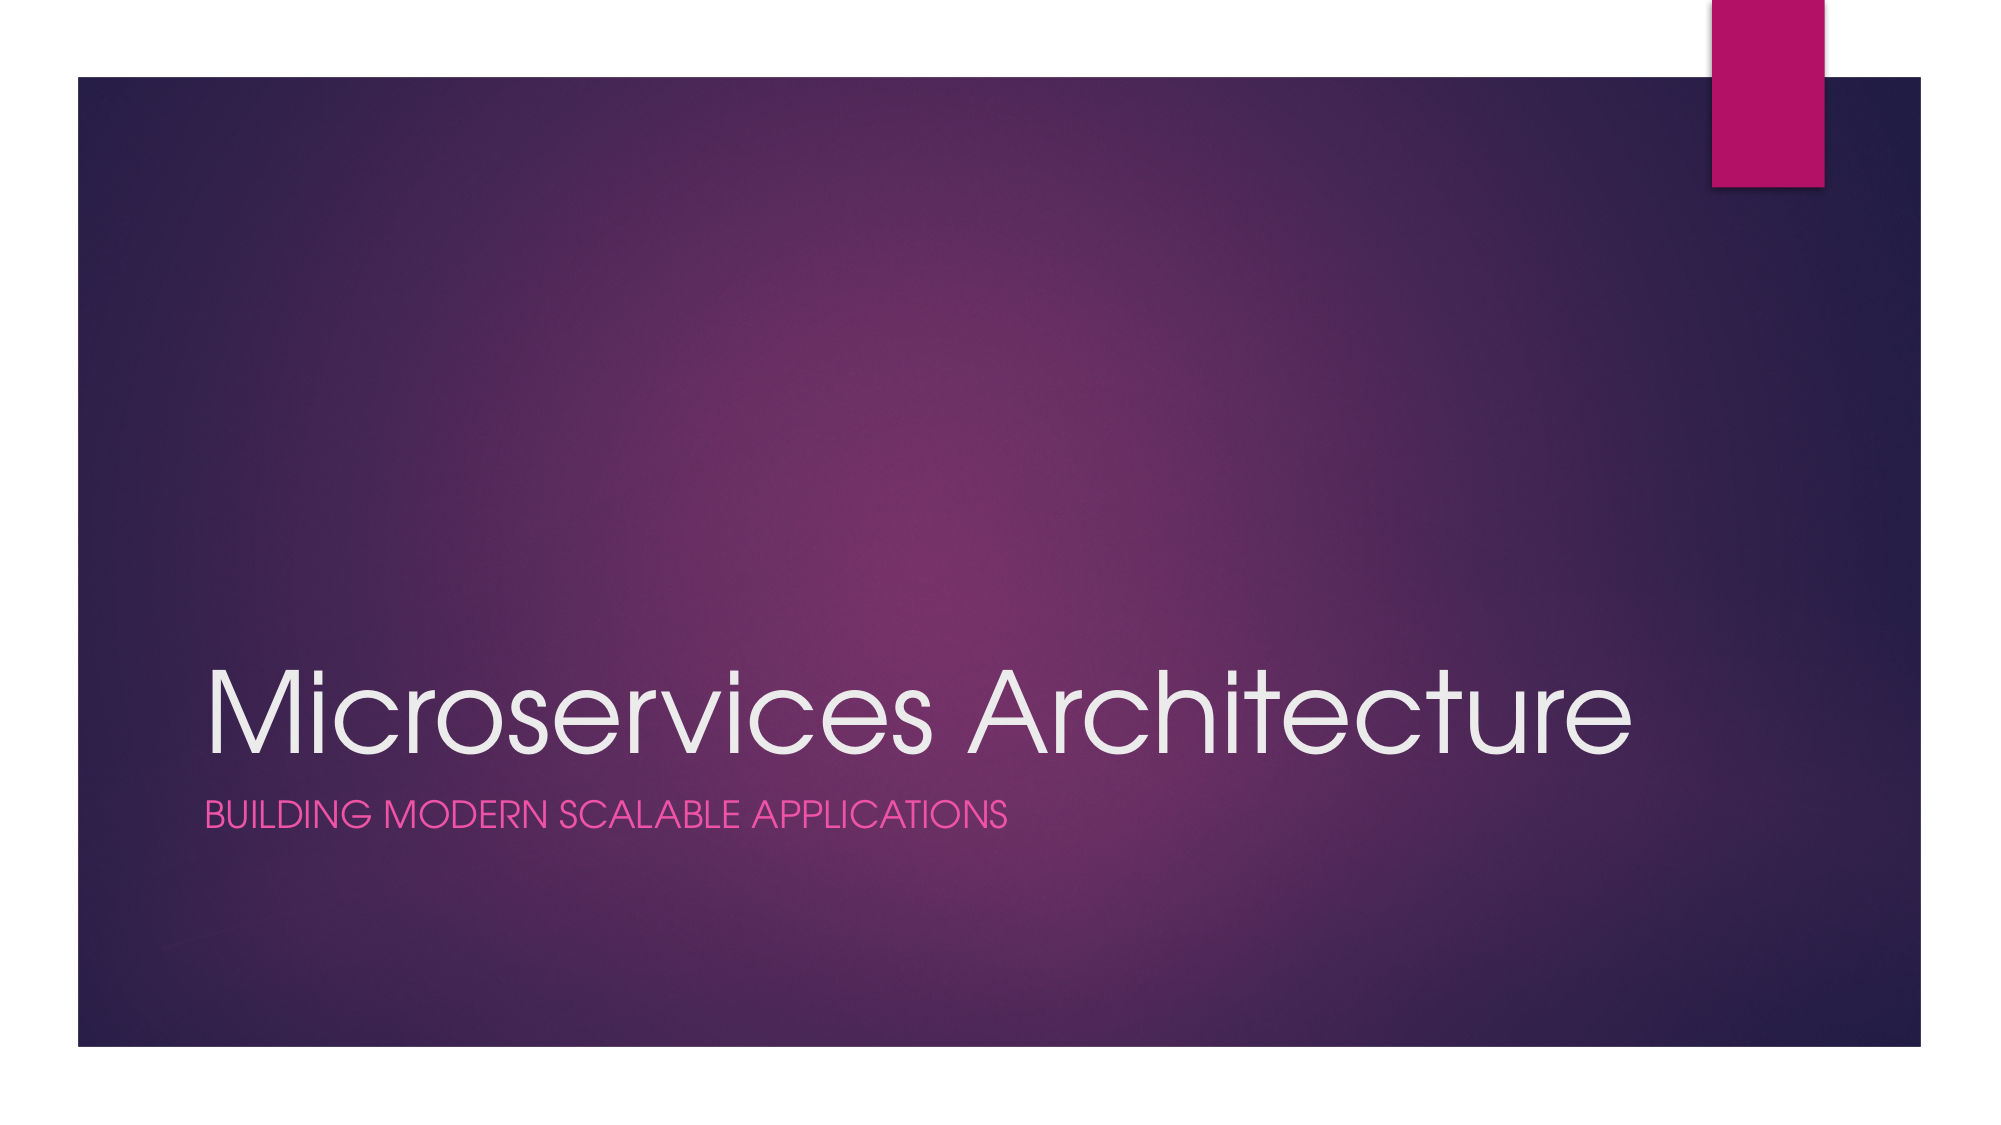

# Microservices Architecture
Building modern scalable applications